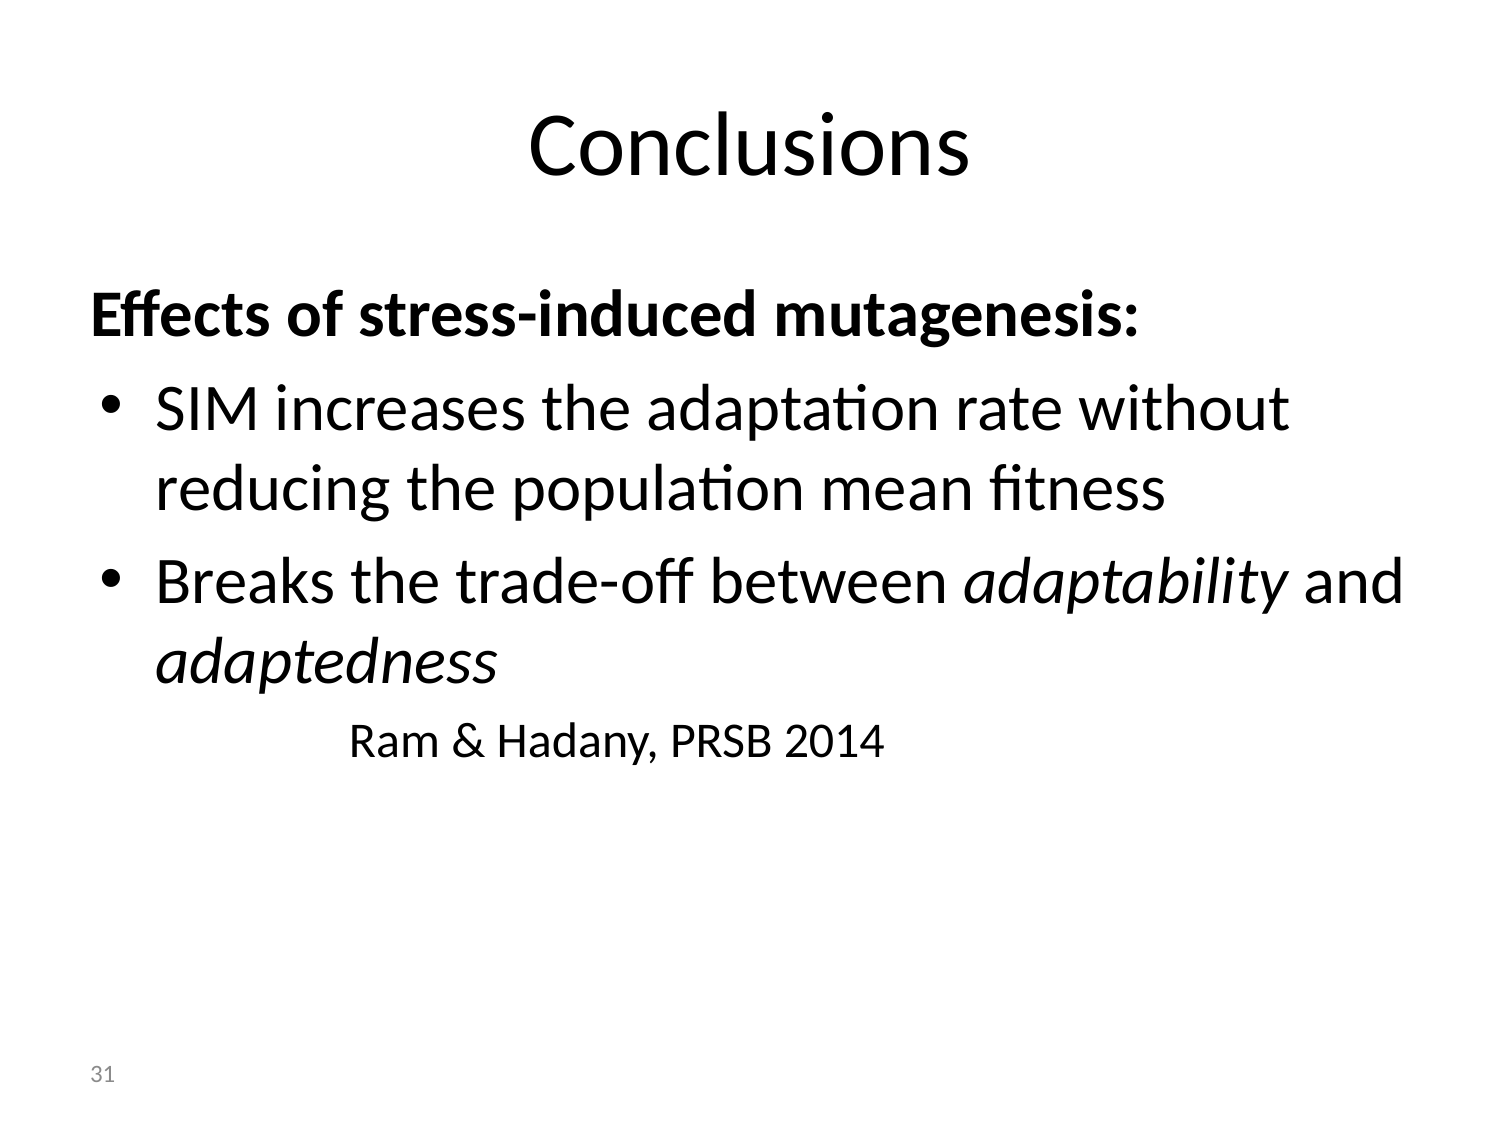

# Conclusions
Effects of stress-induced mutagenesis:
SIM increases the adaptation rate without reducing the population mean fitness
Breaks the trade-off between adaptability and adaptedness
				Ram & Hadany, PRSB 2014
31